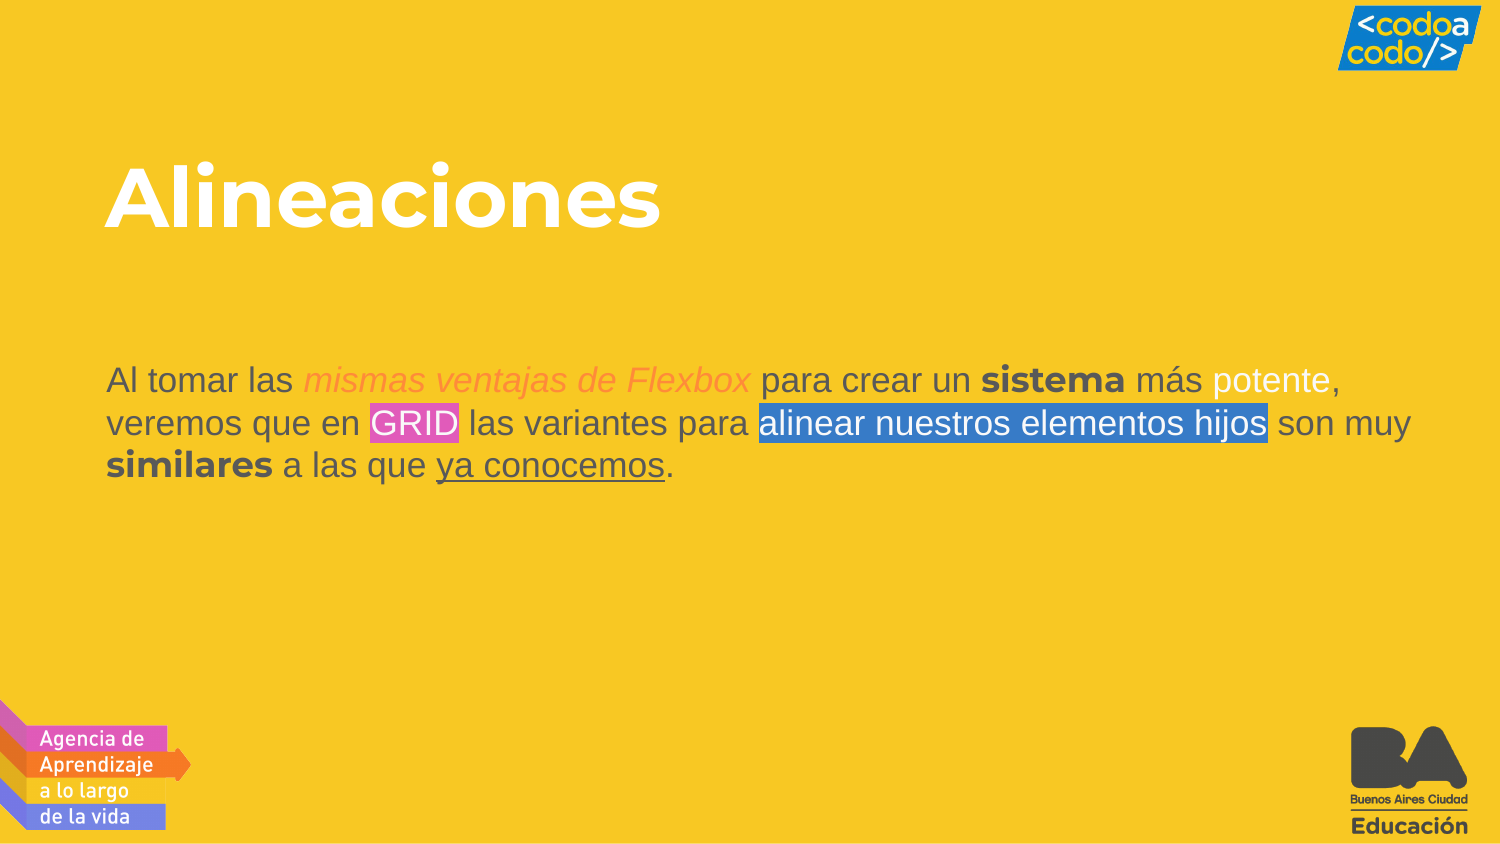

# Alineaciones
Al tomar las mismas ventajas de Flexbox para crear un sistema más potente, veremos que en GRID las variantes para alinear nuestros elementos hijos son muy similares a las que ya conocemos.